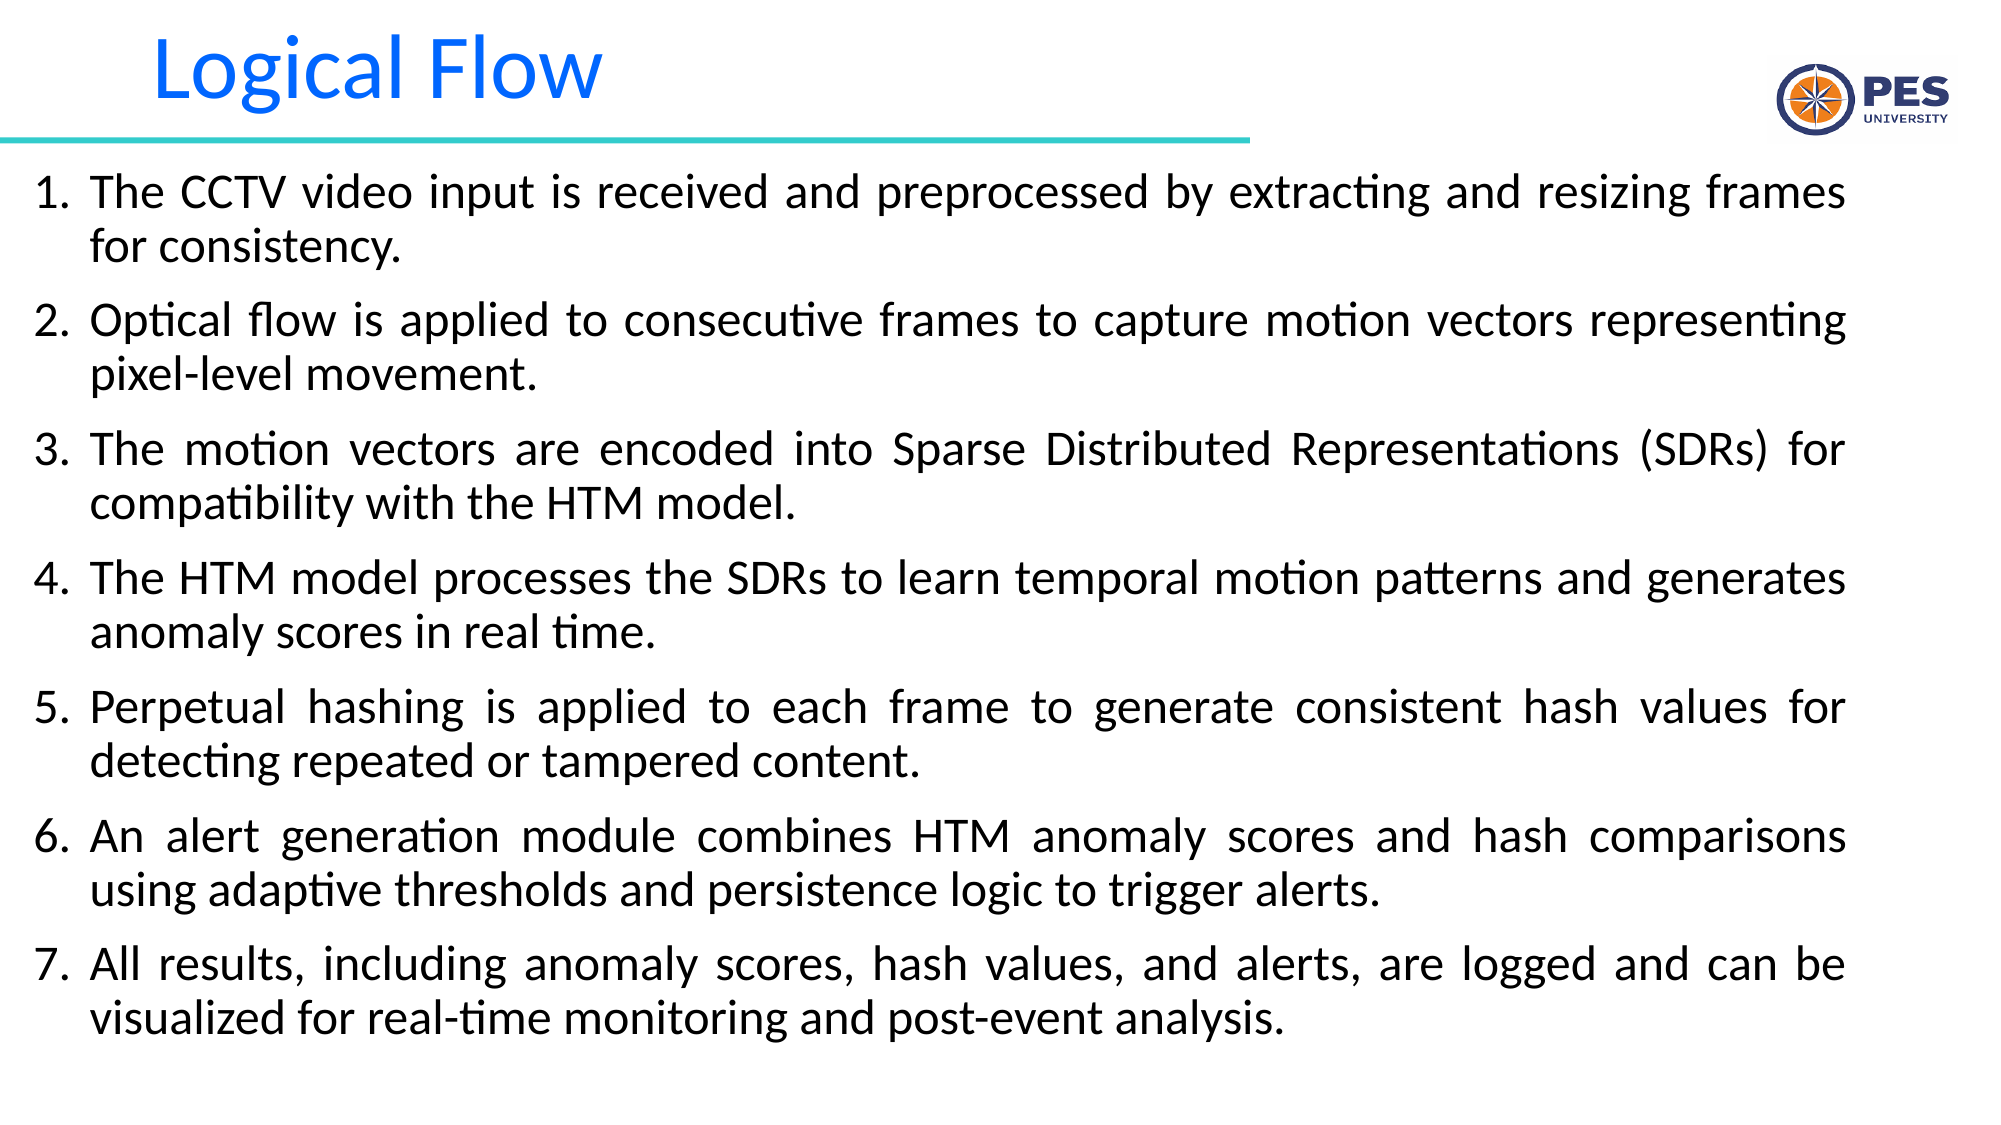

# Logical Flow
The CCTV video input is received and preprocessed by extracting and resizing frames for consistency.
Optical flow is applied to consecutive frames to capture motion vectors representing pixel-level movement.
The motion vectors are encoded into Sparse Distributed Representations (SDRs) for compatibility with the HTM model.
The HTM model processes the SDRs to learn temporal motion patterns and generates anomaly scores in real time.
Perpetual hashing is applied to each frame to generate consistent hash values for detecting repeated or tampered content.
An alert generation module combines HTM anomaly scores and hash comparisons using adaptive thresholds and persistence logic to trigger alerts.
All results, including anomaly scores, hash values, and alerts, are logged and can be visualized for real-time monitoring and post-event analysis.